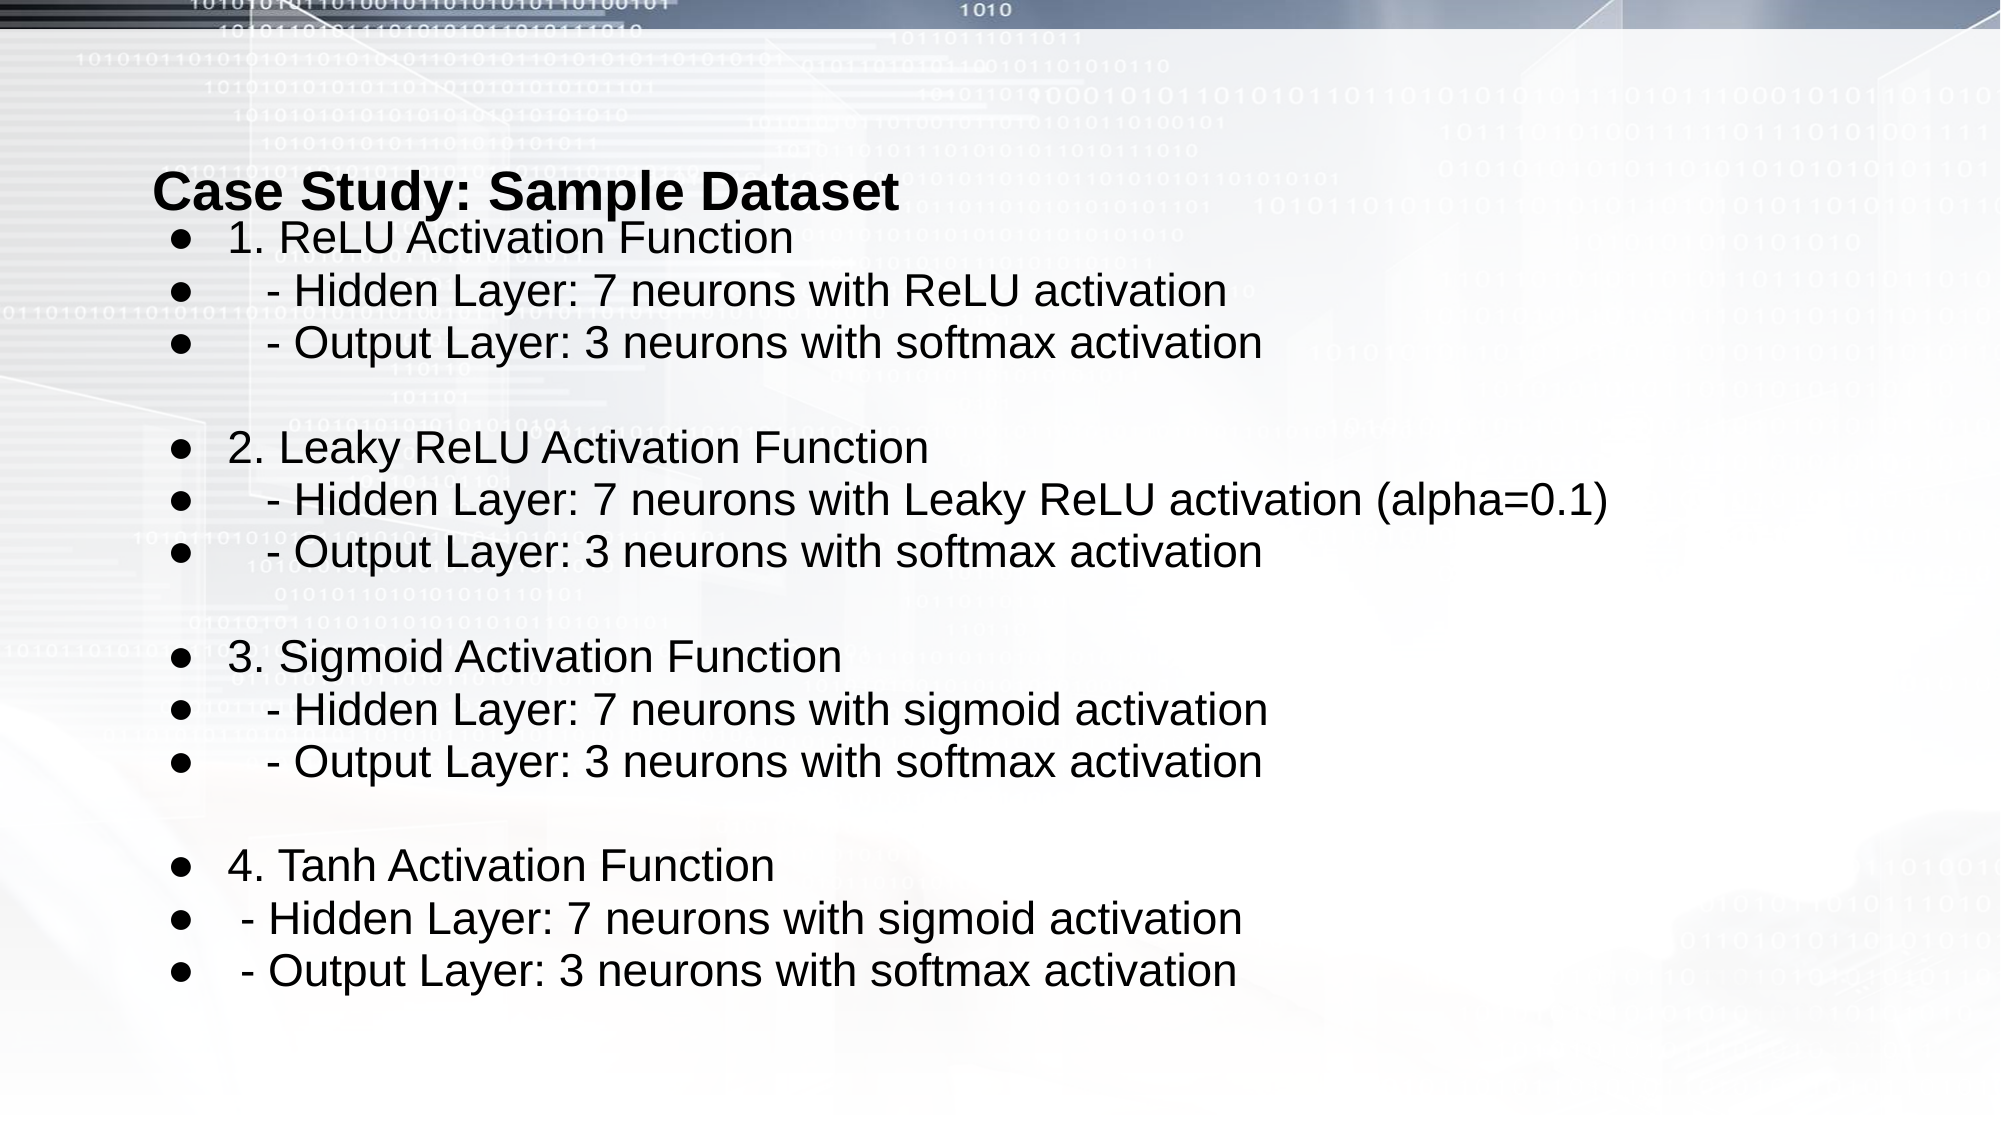

# Case Study: Sample Dataset

1. ReLU Activation Function
   - Hidden Layer: 7 neurons with ReLU activation
   - Output Layer: 3 neurons with softmax activation

2. Leaky ReLU Activation Function
   - Hidden Layer: 7 neurons with Leaky ReLU activation (alpha=0.1)
   - Output Layer: 3 neurons with softmax activation

3. Sigmoid Activation Function
   - Hidden Layer: 7 neurons with sigmoid activation
   - Output Layer: 3 neurons with softmax activation

4. Tanh Activation Function
 - Hidden Layer: 7 neurons with sigmoid activation
 - Output Layer: 3 neurons with softmax activation